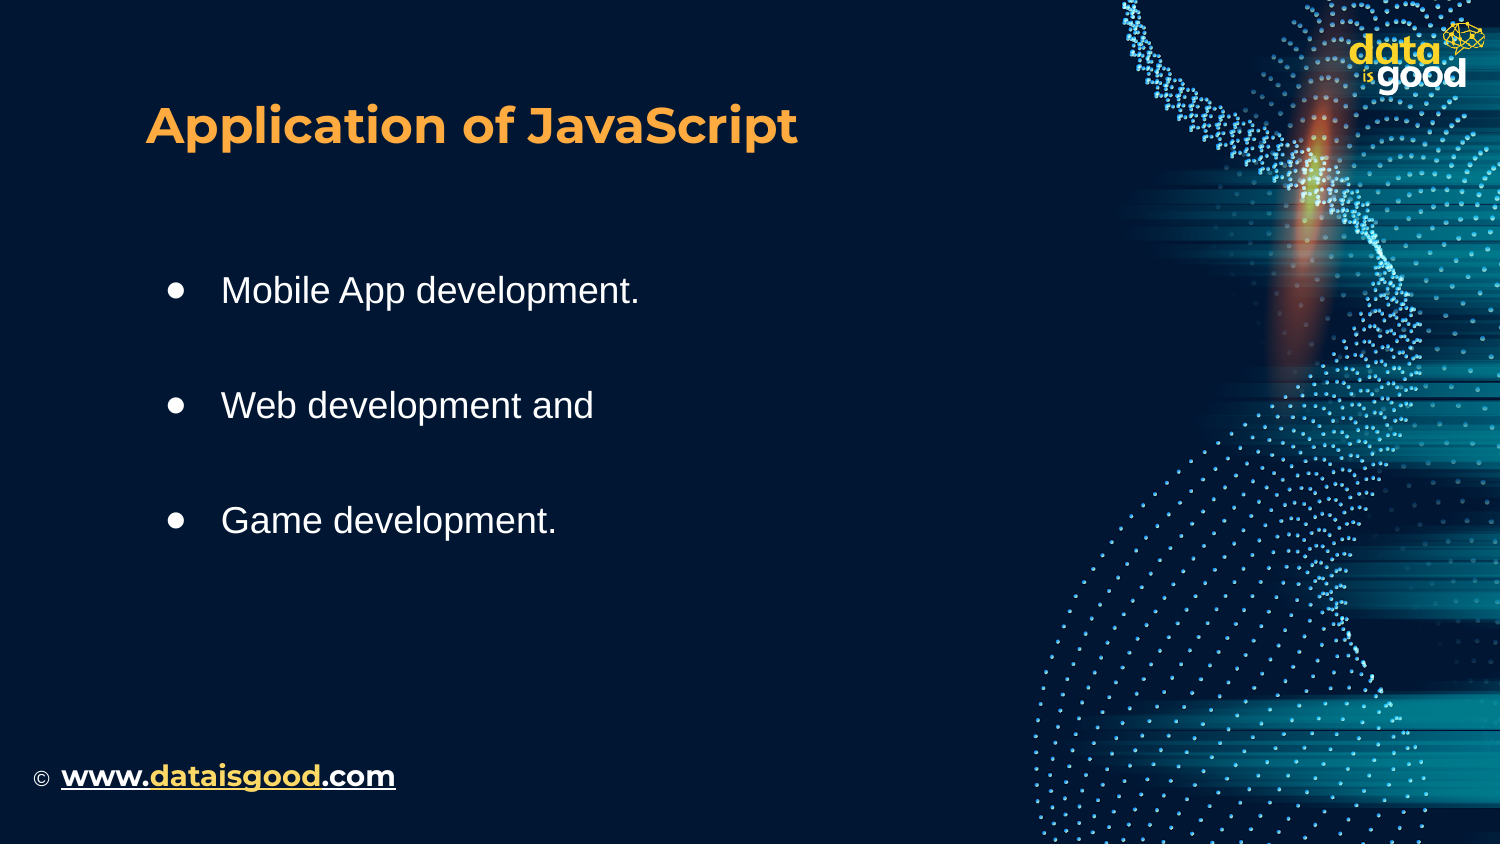

# Application of JavaScript
Mobile App development.
Web development and
Game development.